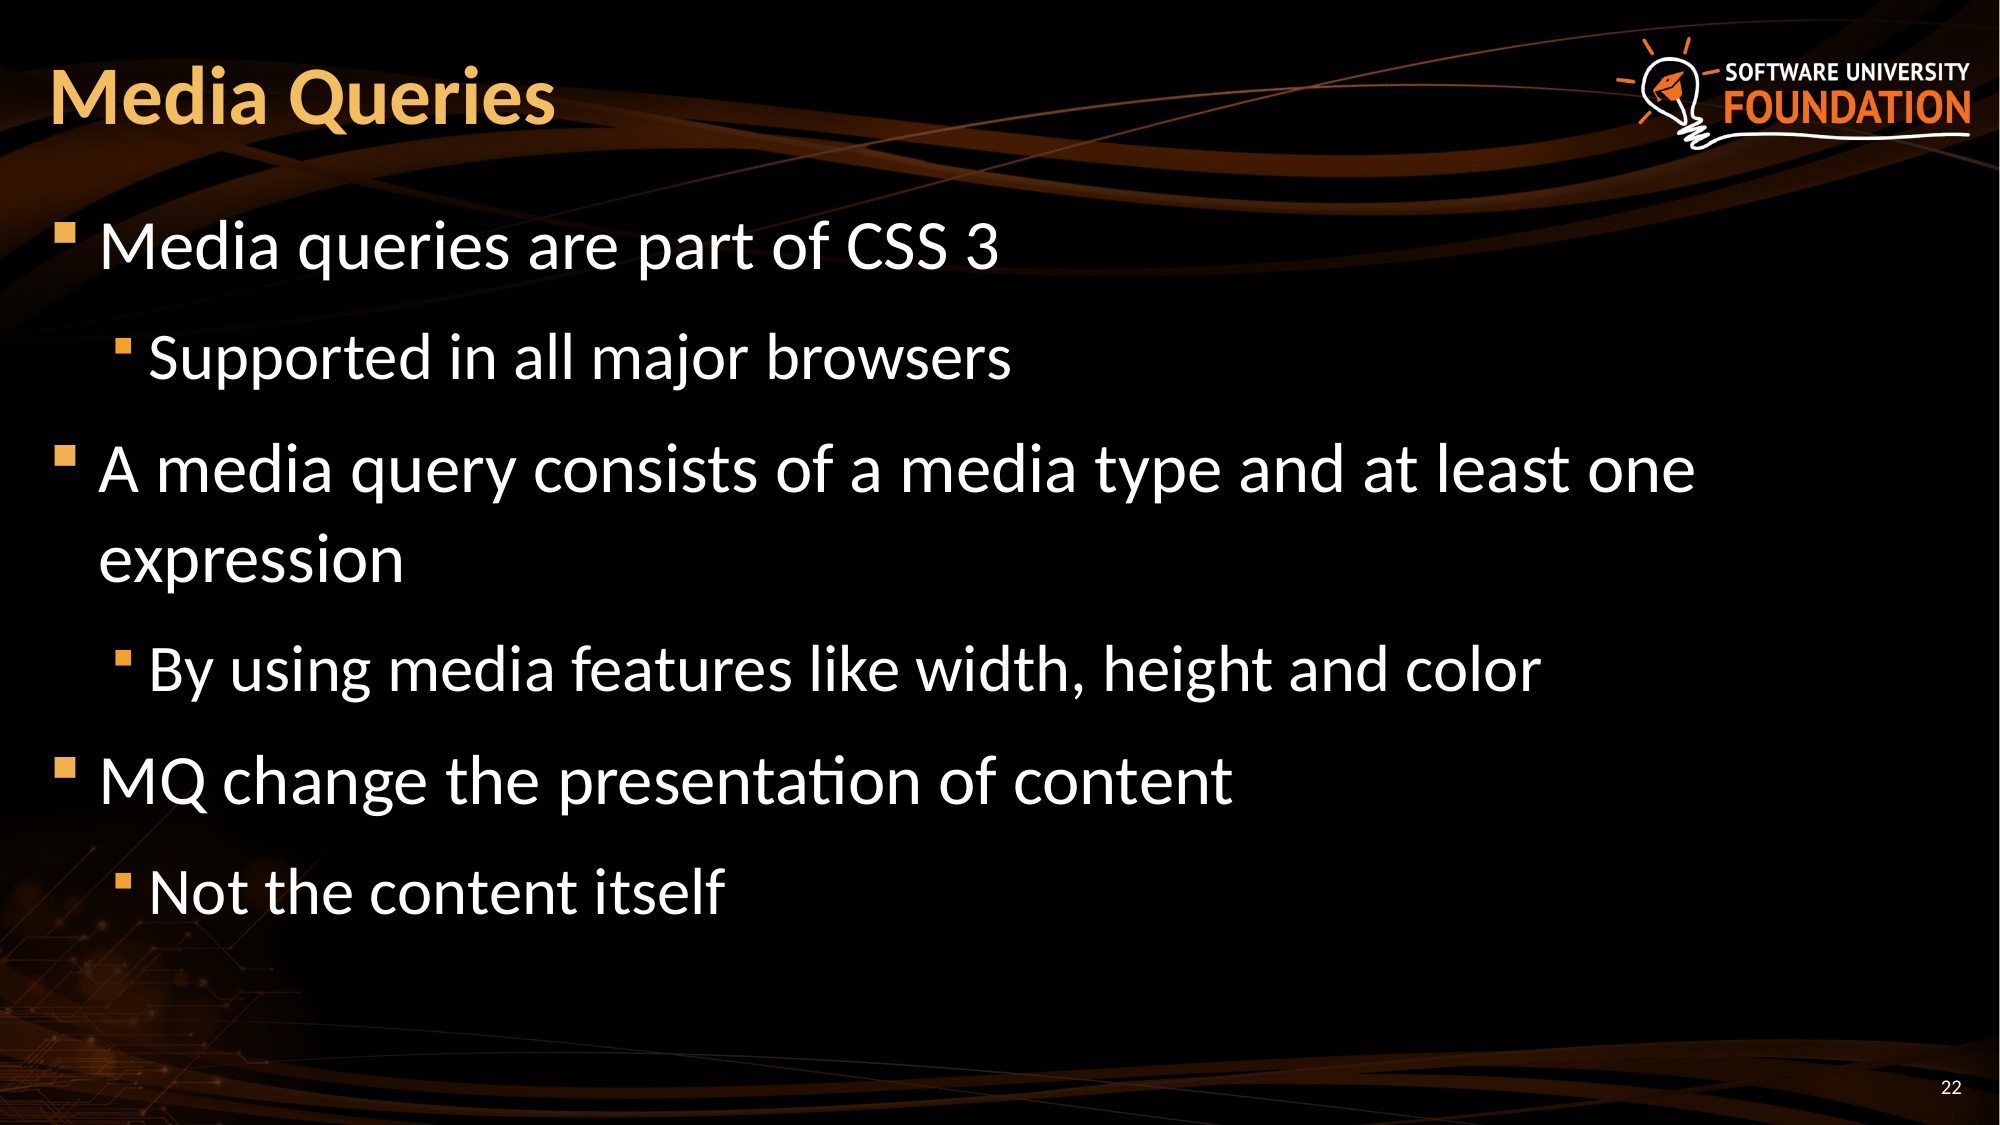

# Media Queries
Media queries are part of CSS 3
Supported in all major browsers
A media query consists of a media type and at least one expression
By using media features like width, height and color
MQ change the presentation of content
Not the content itself
22